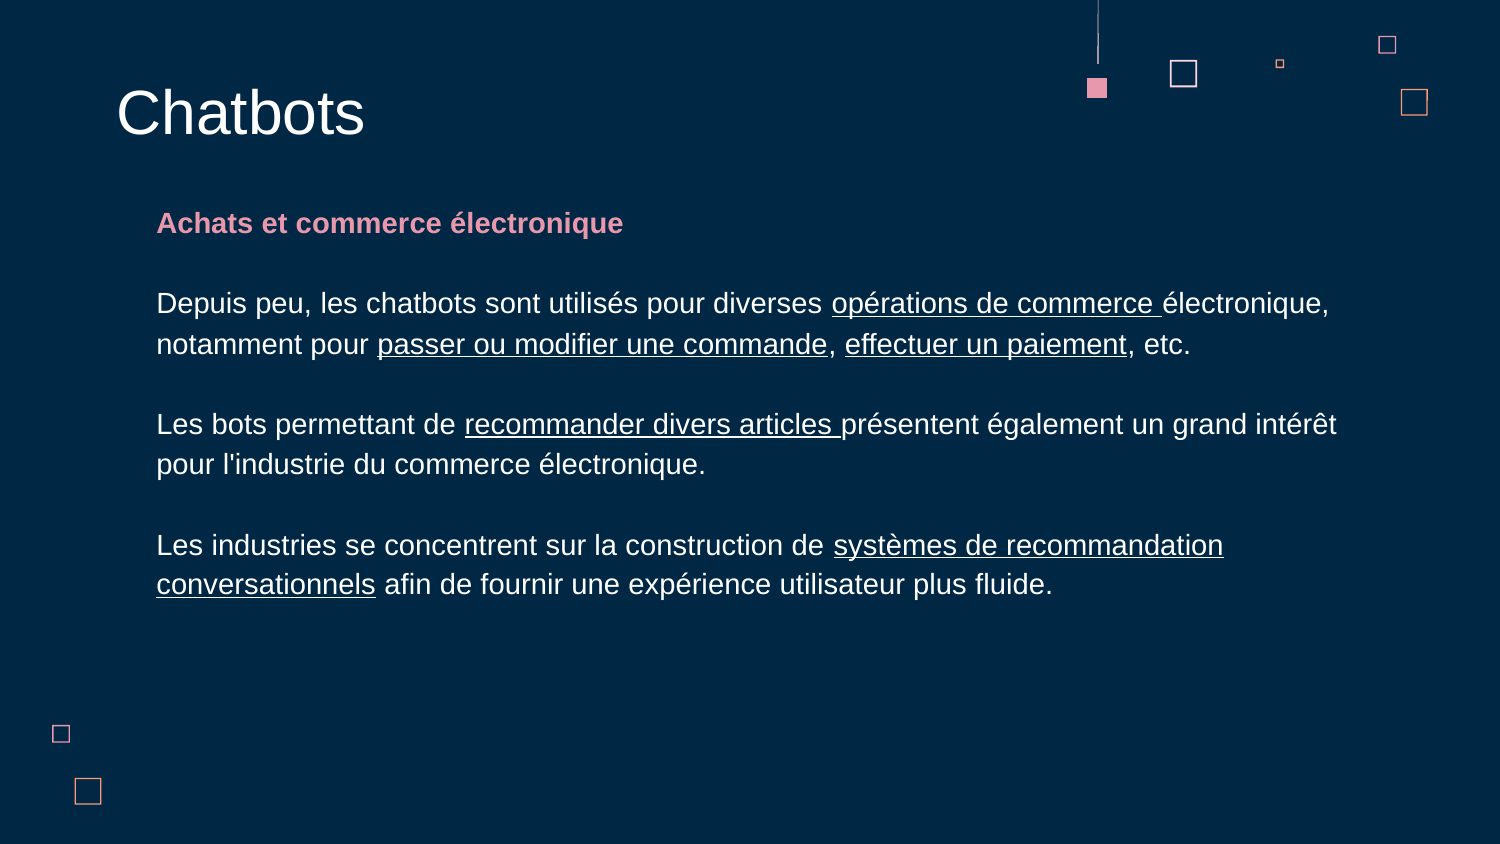

# Chatbots
Achats et commerce électronique
Depuis peu, les chatbots sont utilisés pour diverses opérations de commerce électronique, notamment pour passer ou modifier une commande, effectuer un paiement, etc.

Les bots permettant de recommander divers articles présentent également un grand intérêt pour l'industrie du commerce électronique.

Les industries se concentrent sur la construction de systèmes de recommandation conversationnels afin de fournir une expérience utilisateur plus fluide.